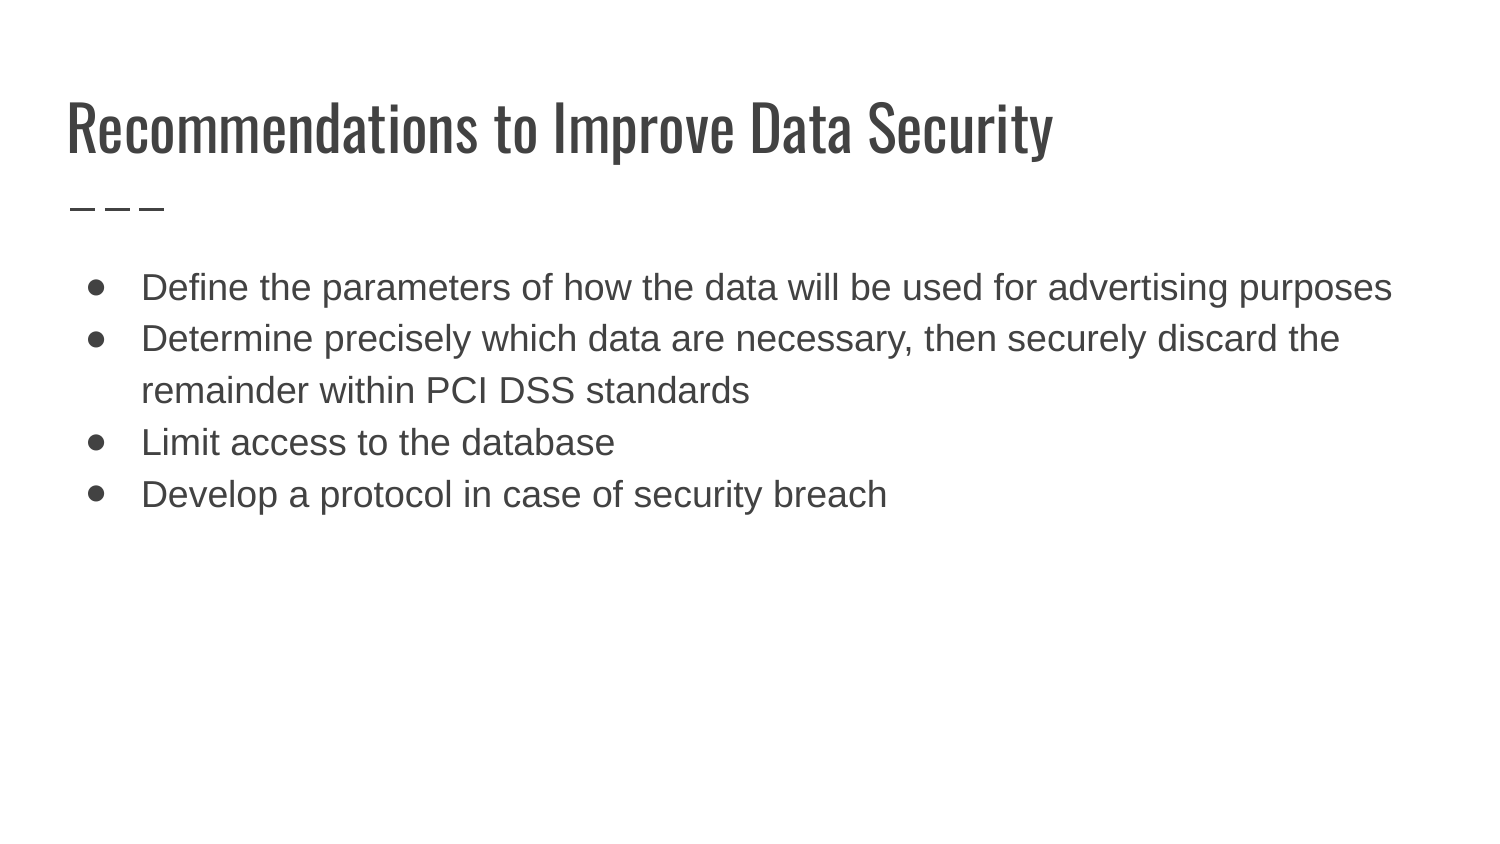

# Recommendations to Improve Data Security
Define the parameters of how the data will be used for advertising purposes
Determine precisely which data are necessary, then securely discard the remainder within PCI DSS standards
Limit access to the database
Develop a protocol in case of security breach